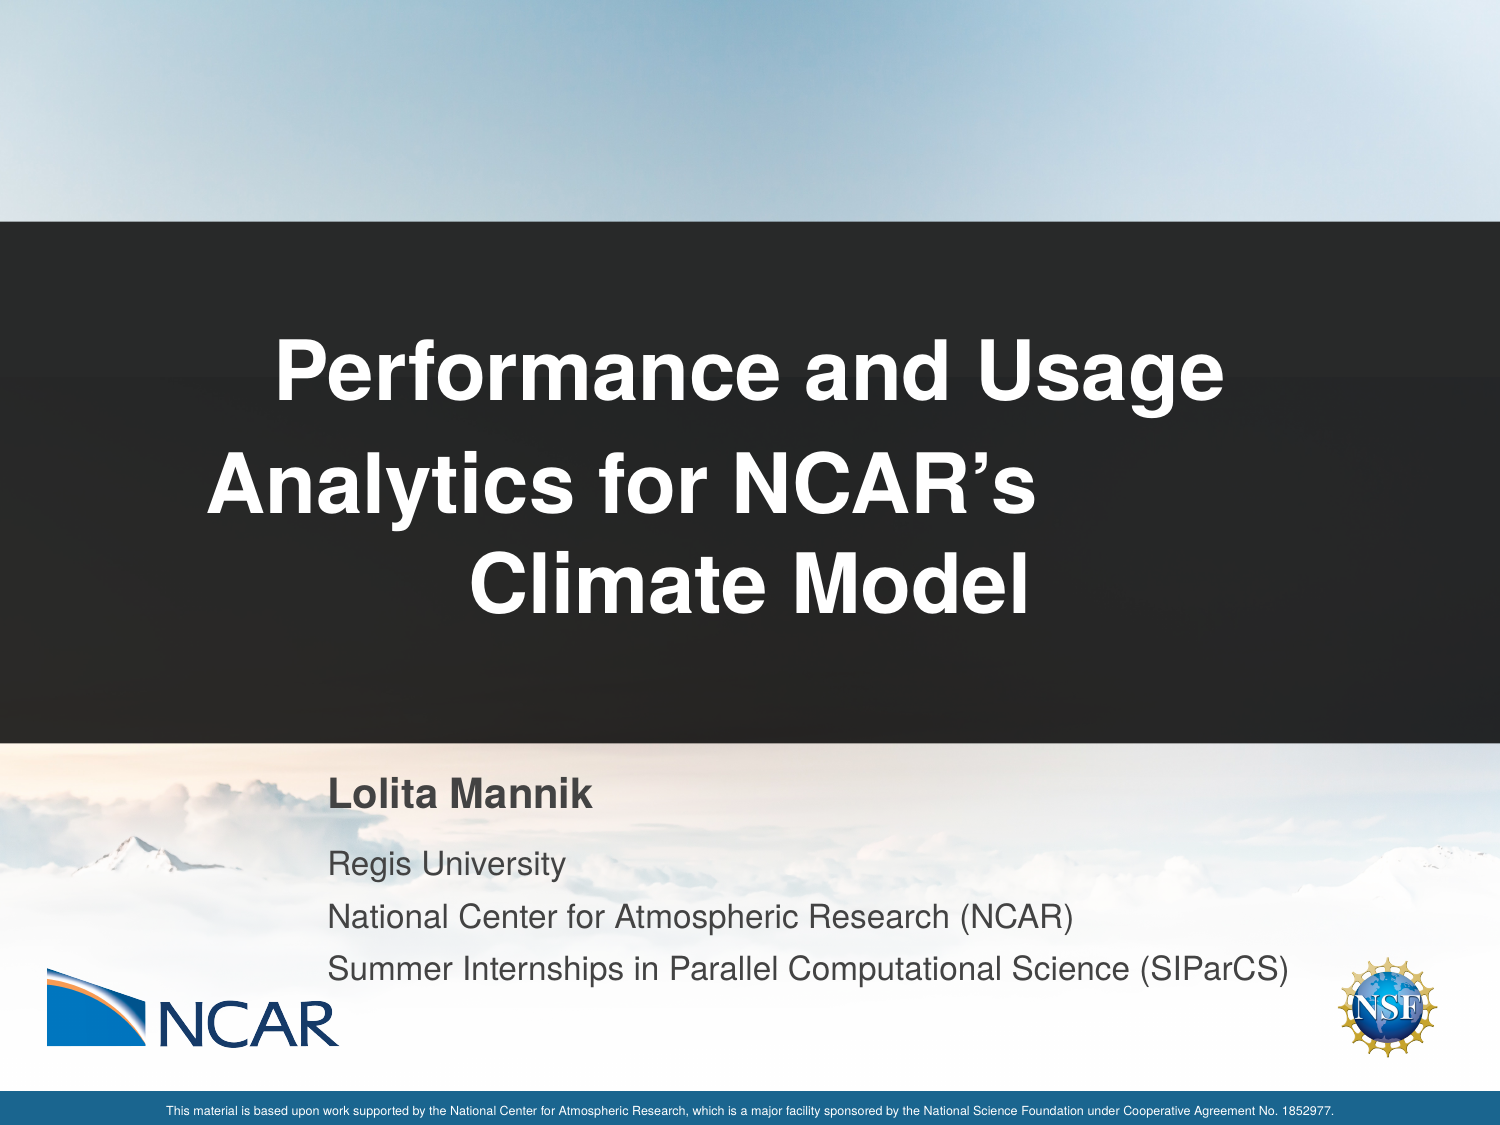

Performance and Usage
Analytics for NCAR’s            Climate Model

Lolita Mannik
Regis University
National Center for Atmospheric Research (NCAR)
Summer Internships in Parallel Computational Science (SIParCS)